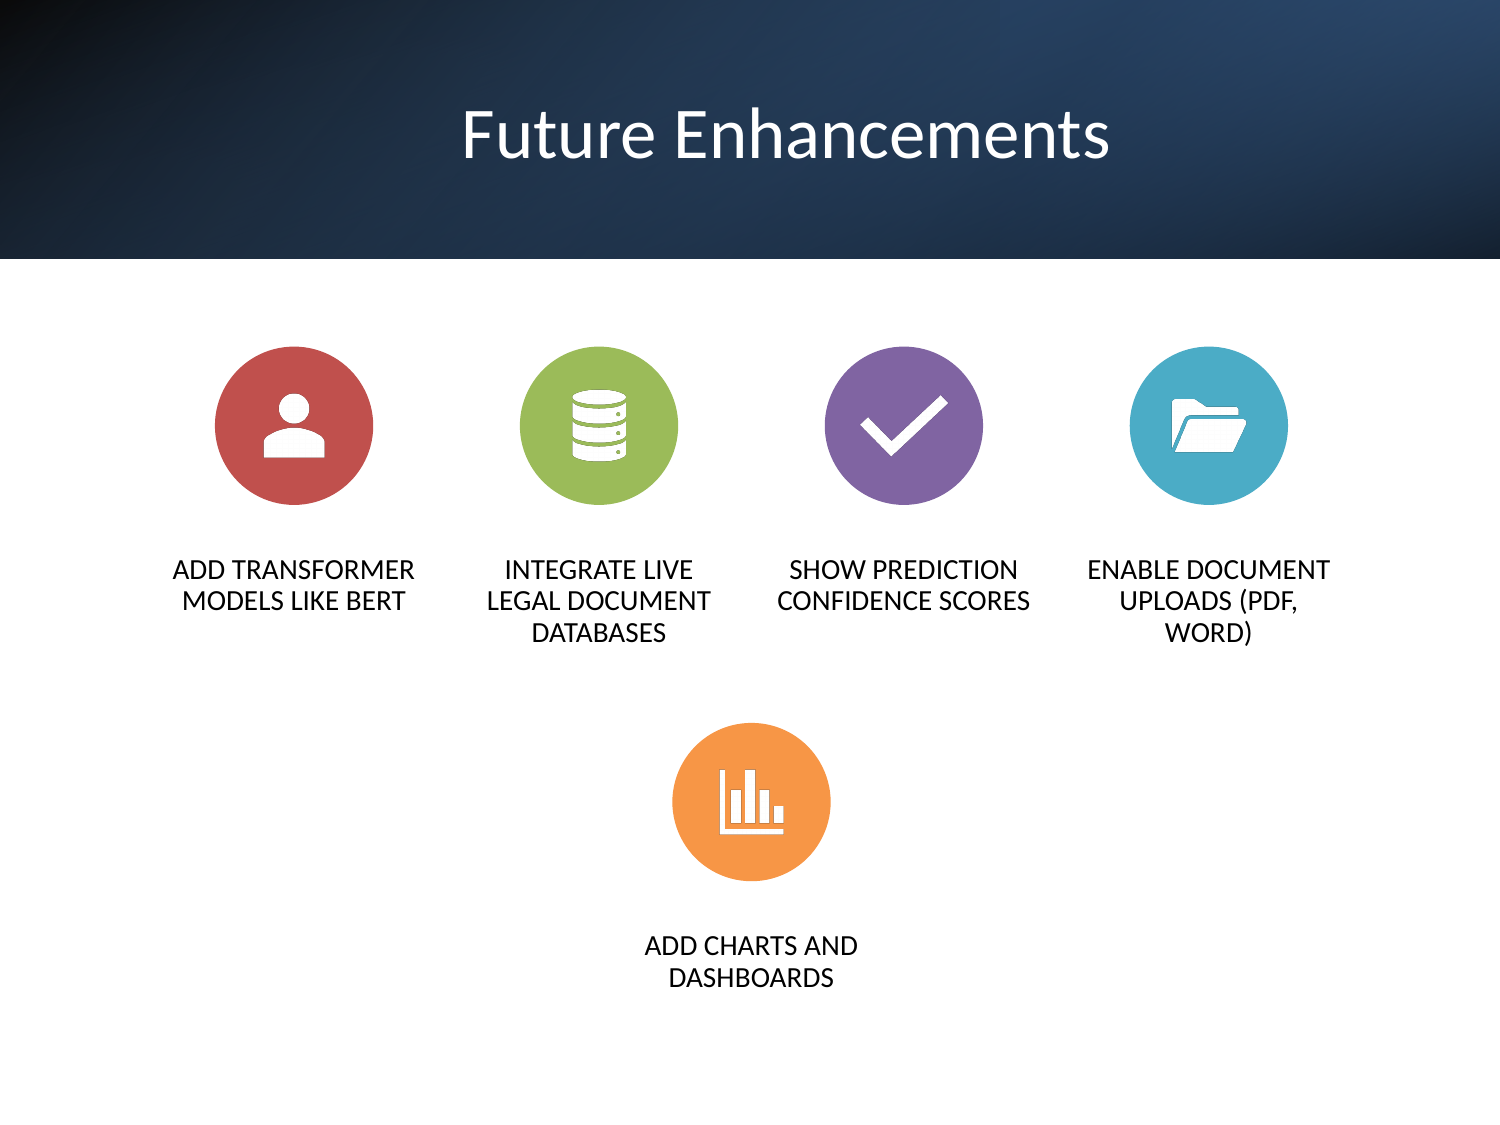

# Future Enhancements
Add transformer models like BERT
Integrate live legal document databases
Show prediction confidence scores
Enable document uploads (PDF, Word)
Add charts and dashboards